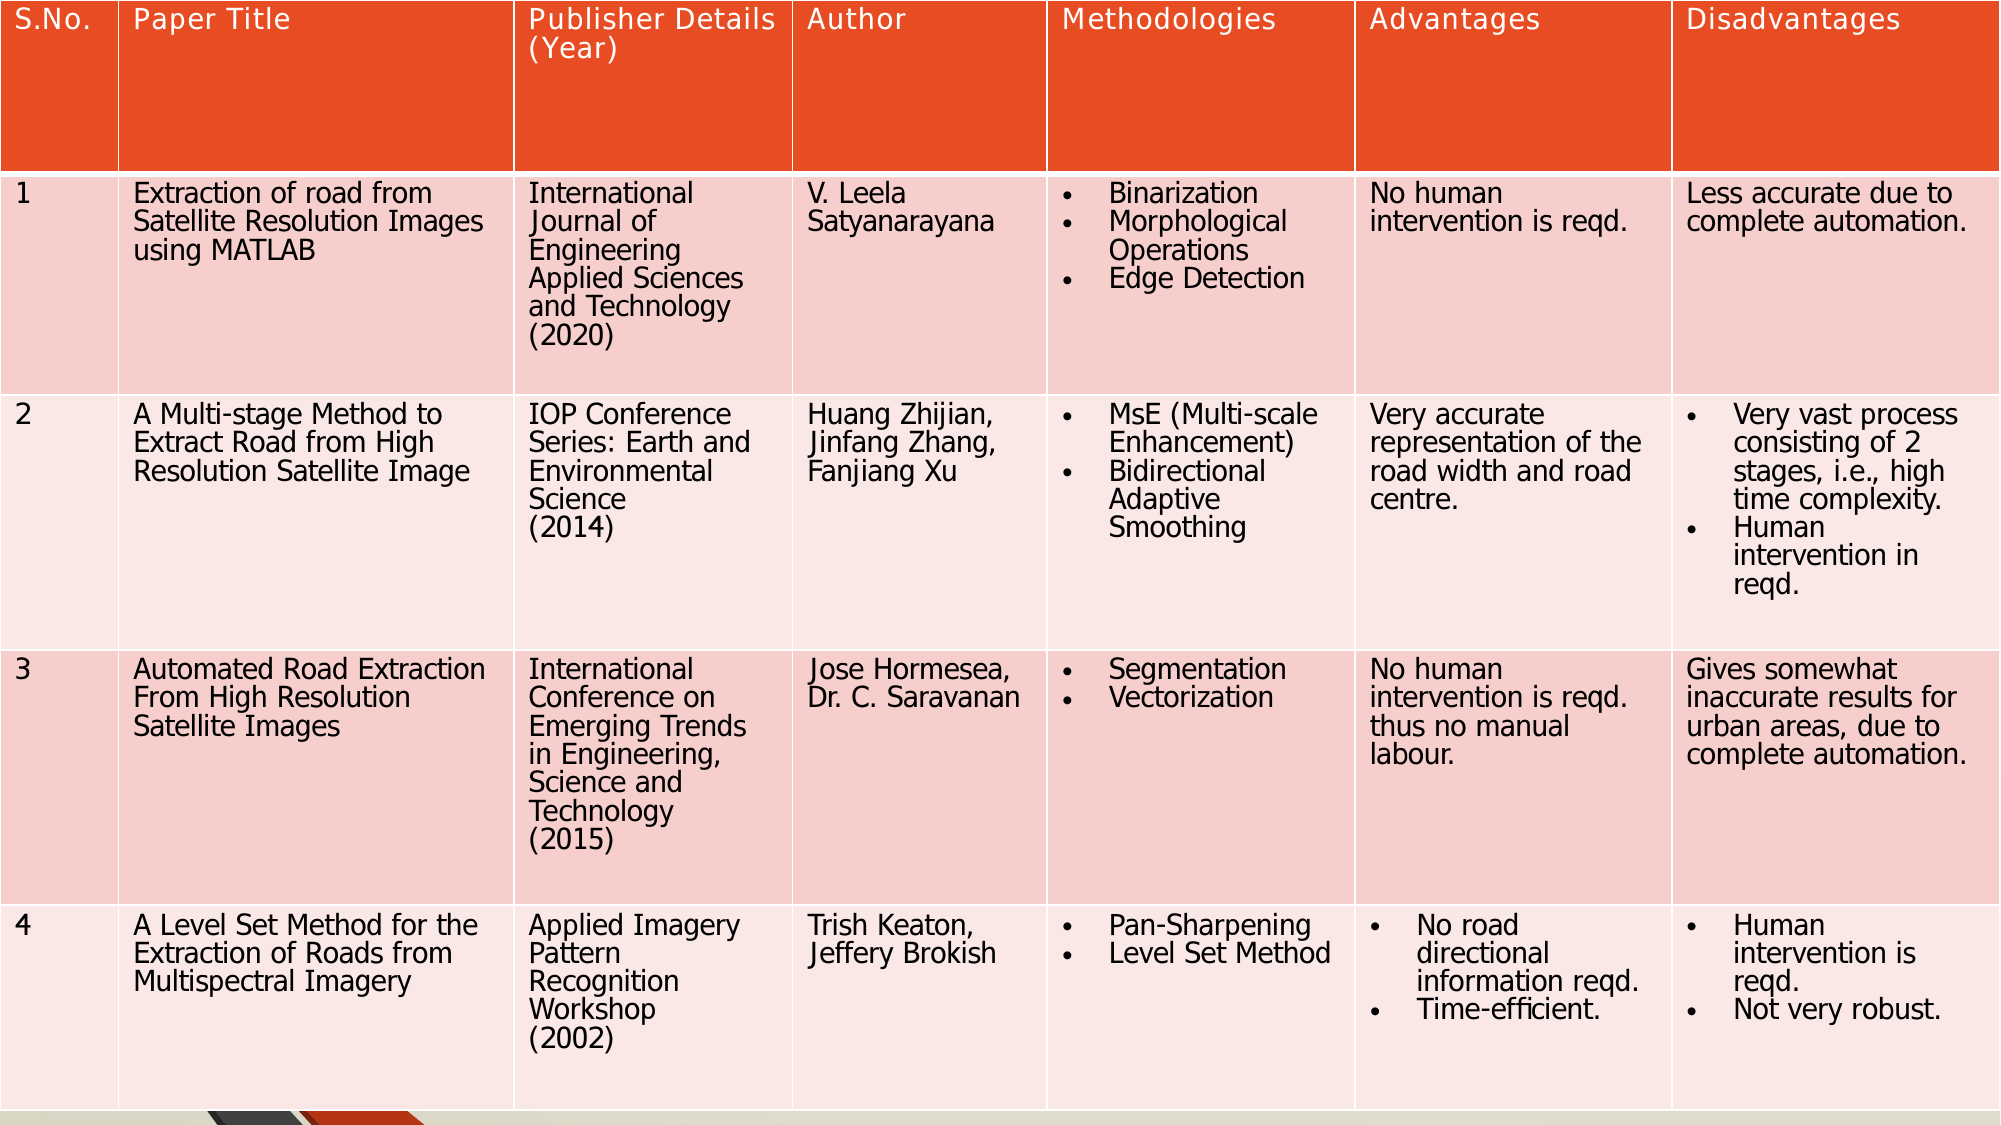

| S.No. | Paper Title | Publisher Details (Year) | Author | Methodologies | Advantages | Disadvantages |
| --- | --- | --- | --- | --- | --- | --- |
| 1 | Extraction of road from Satellite Resolution Images using MATLAB | International Journal of Engineering Applied Sciences and Technology (2020) | V. Leela Satyanarayana | Binarization Morphological Operations Edge Detection | No human intervention is reqd. | Less accurate due to complete automation. |
| 2 | A Multi-stage Method to Extract Road from High Resolution Satellite Image | IOP Conference Series: Earth and Environmental Science (2014) | Huang Zhijian, Jinfang Zhang, Fanjiang Xu | MsE (Multi-scale Enhancement) Bidirectional Adaptive Smoothing | Very accurate representation of the road width and road centre. | Very vast process consisting of 2 stages, i.e., high time complexity. Human intervention in reqd. |
| 3 | Automated Road Extraction From High Resolution Satellite Images | International Conference on Emerging Trends in Engineering, Science and Technology (2015) | Jose Hormesea, Dr. C. Saravanan | Segmentation Vectorization | No human intervention is reqd. thus no manual labour. | Gives somewhat inaccurate results for urban areas, due to complete automation. |
| 4 | A Level Set Method for the Extraction of Roads from Multispectral Imagery | Applied Imagery Pattern Recognition Workshop (2002) | Trish Keaton, Jeffery Brokish | Pan-Sharpening Level Set Method | No road directional information reqd. Time-efficient. | Human intervention is reqd. Not very robust. |
6